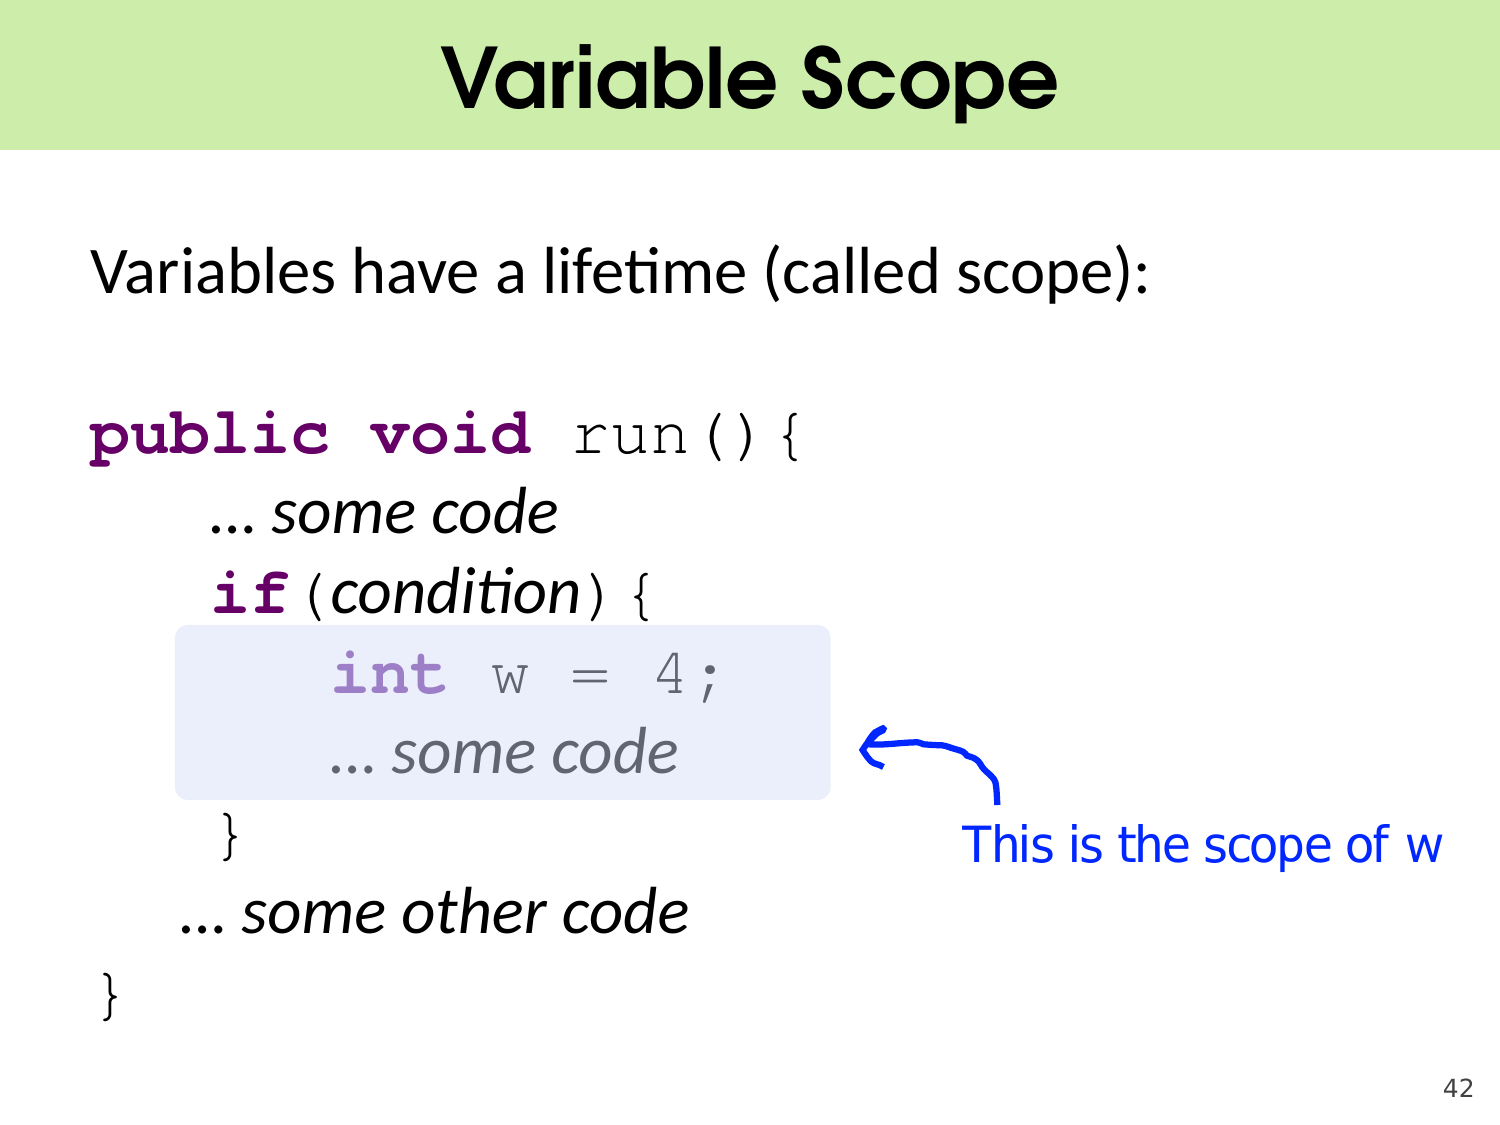

# Variable Scope
Variables have a lifetime (called scope):

public void run(){
   … some code
   if(condition){
      int w = 4;
      … some code
   }
      … some other code
}

This is the scope of w